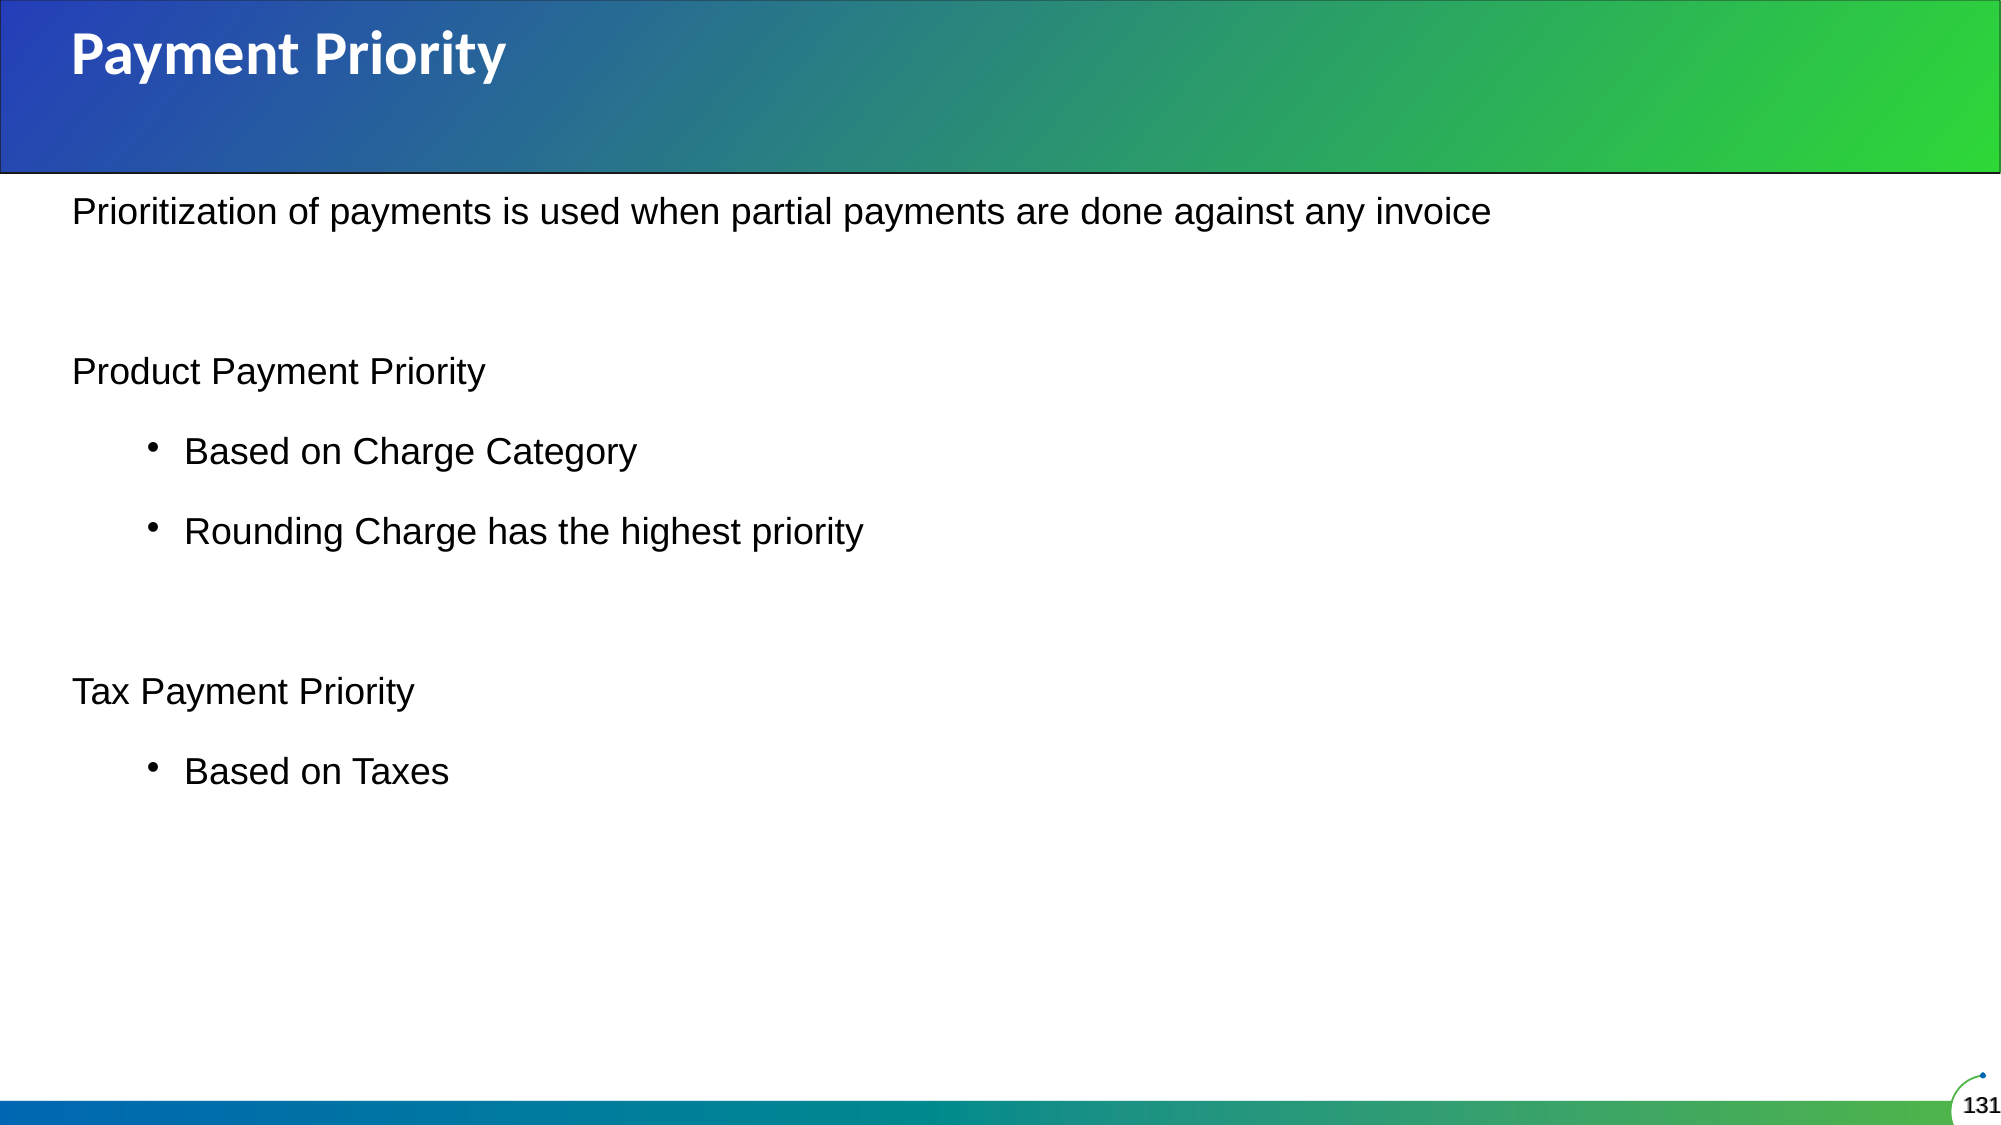

Payment Priority
Prioritization of payments is used when partial payments are done against any invoice

Product Payment Priority
Based on Charge Category
Rounding Charge has the highest priority

Tax Payment Priority
Based on Taxes